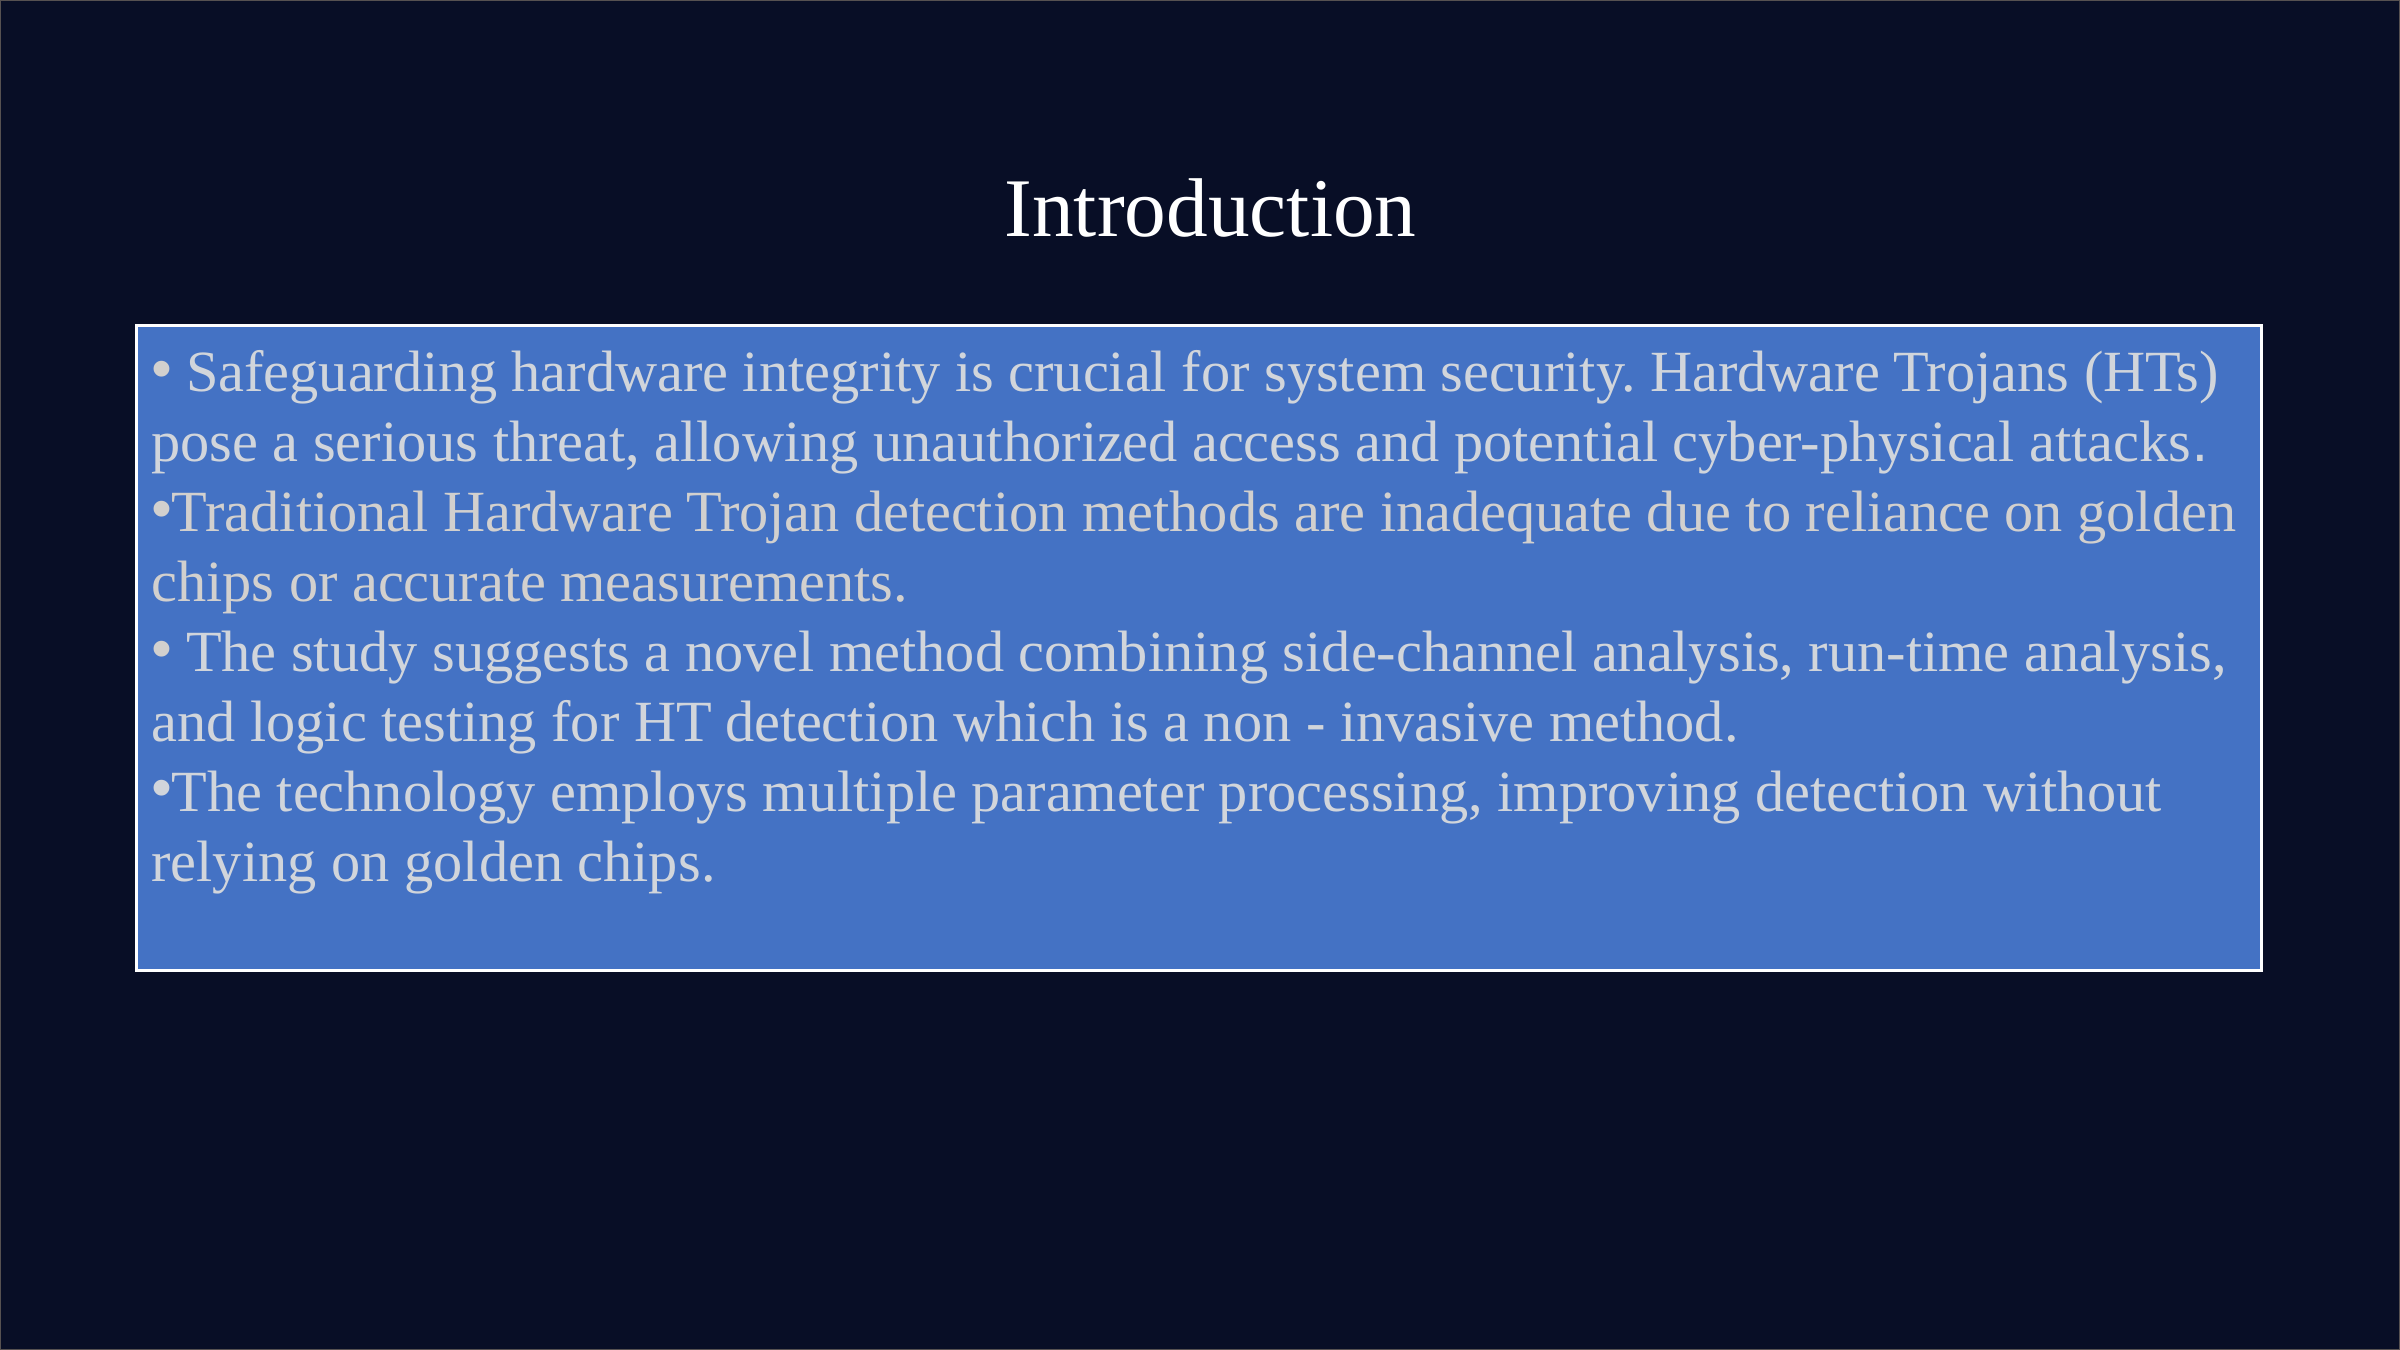

Introduction
 Safeguarding hardware integrity is crucial for system security. Hardware Trojans (HTs) pose a serious threat, allowing unauthorized access and potential cyber-physical attacks.
Traditional Hardware Trojan detection methods are inadequate due to reliance on golden chips or accurate measurements.
 The study suggests a novel method combining side-channel analysis, run-time analysis, and logic testing for HT detection which is a non - invasive method.
The technology employs multiple parameter processing, improving detection without relying on golden chips.